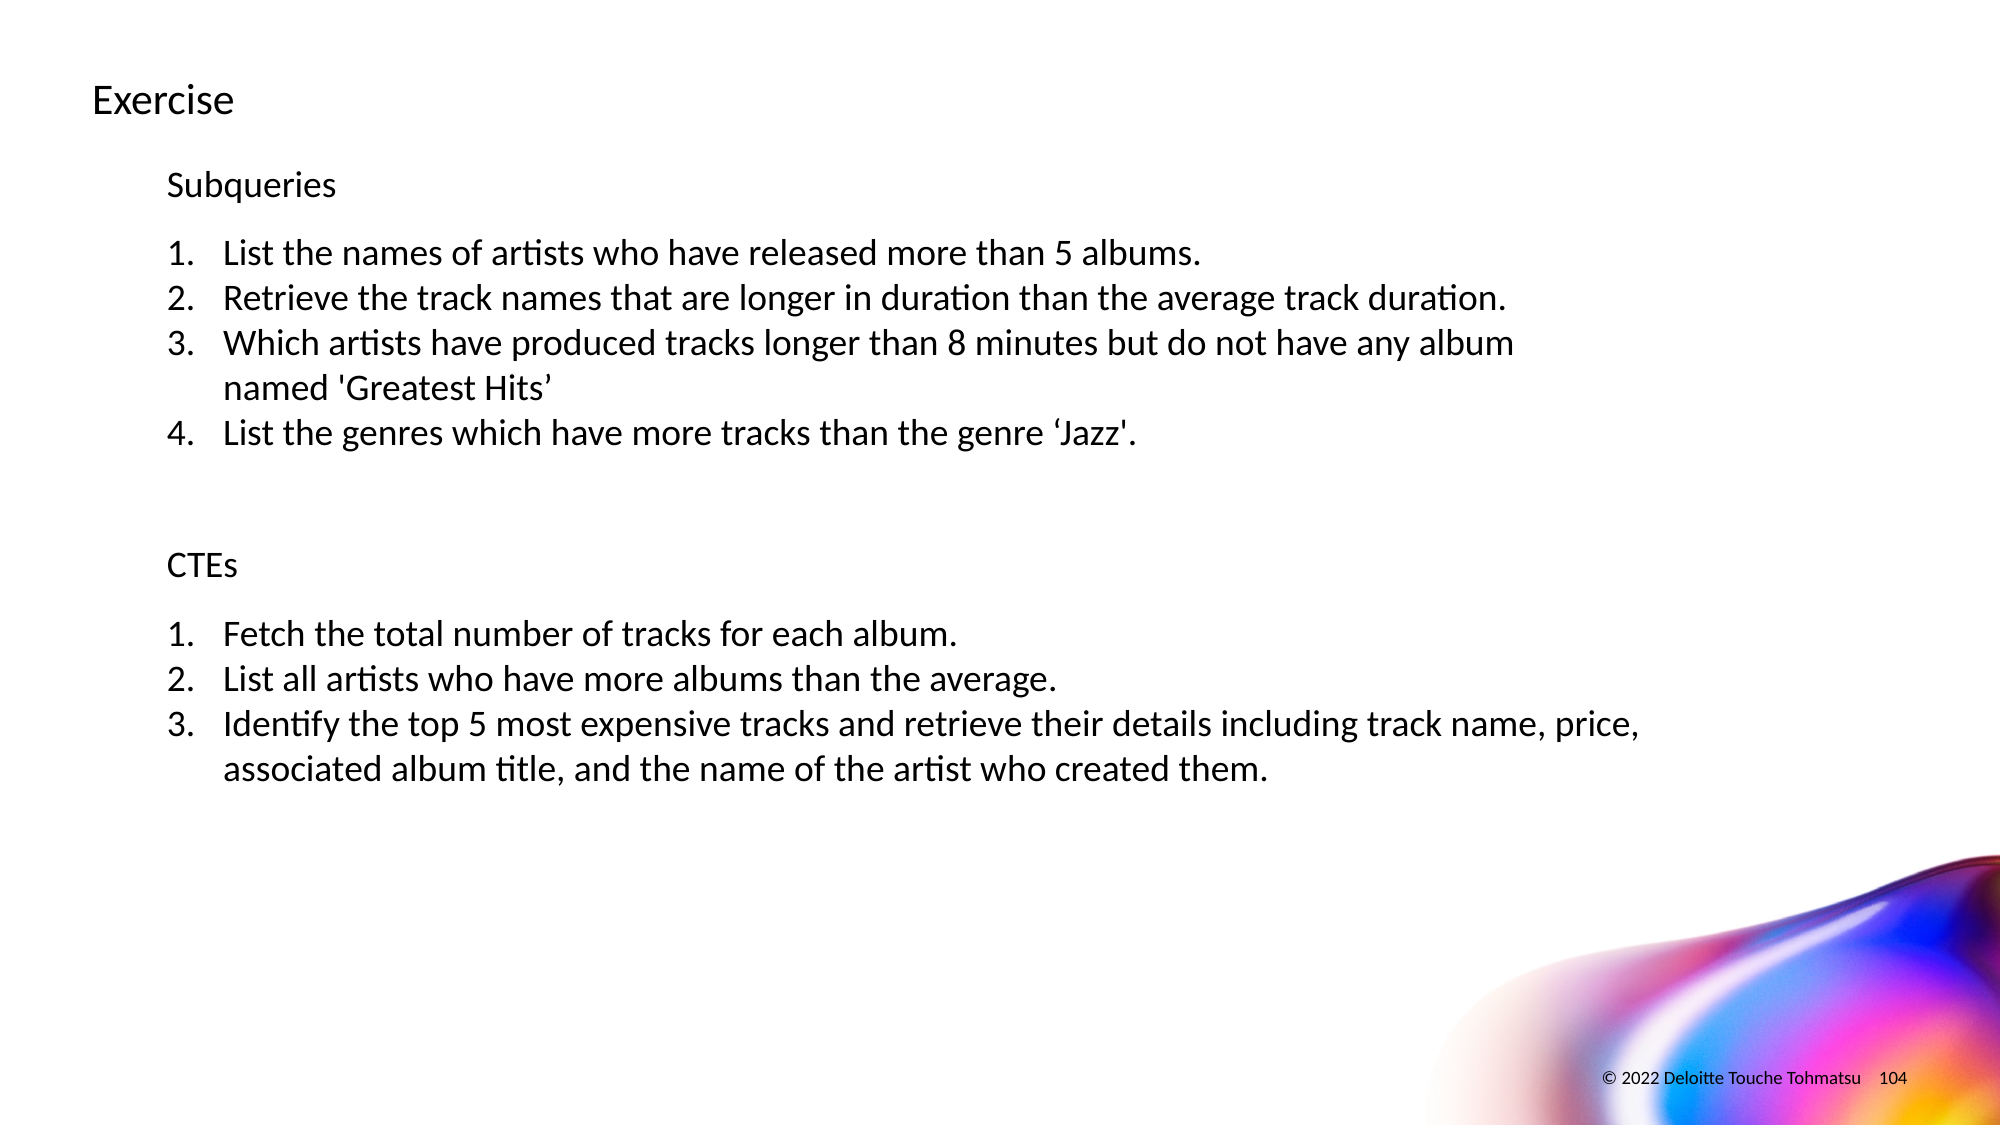

# Exercise
Subqueries
List the names of artists who have released more than 5 albums.
Retrieve the track names that are longer in duration than the average track duration.
Which artists have produced tracks longer than 8 minutes but do not have any album named 'Greatest Hits’
List the genres which have more tracks than the genre ‘Jazz'.
CTEs
Fetch the total number of tracks for each album.
List all artists who have more albums than the average.
Identify the top 5 most expensive tracks and retrieve their details including track name, price, associated album title, and the name of the artist who created them.